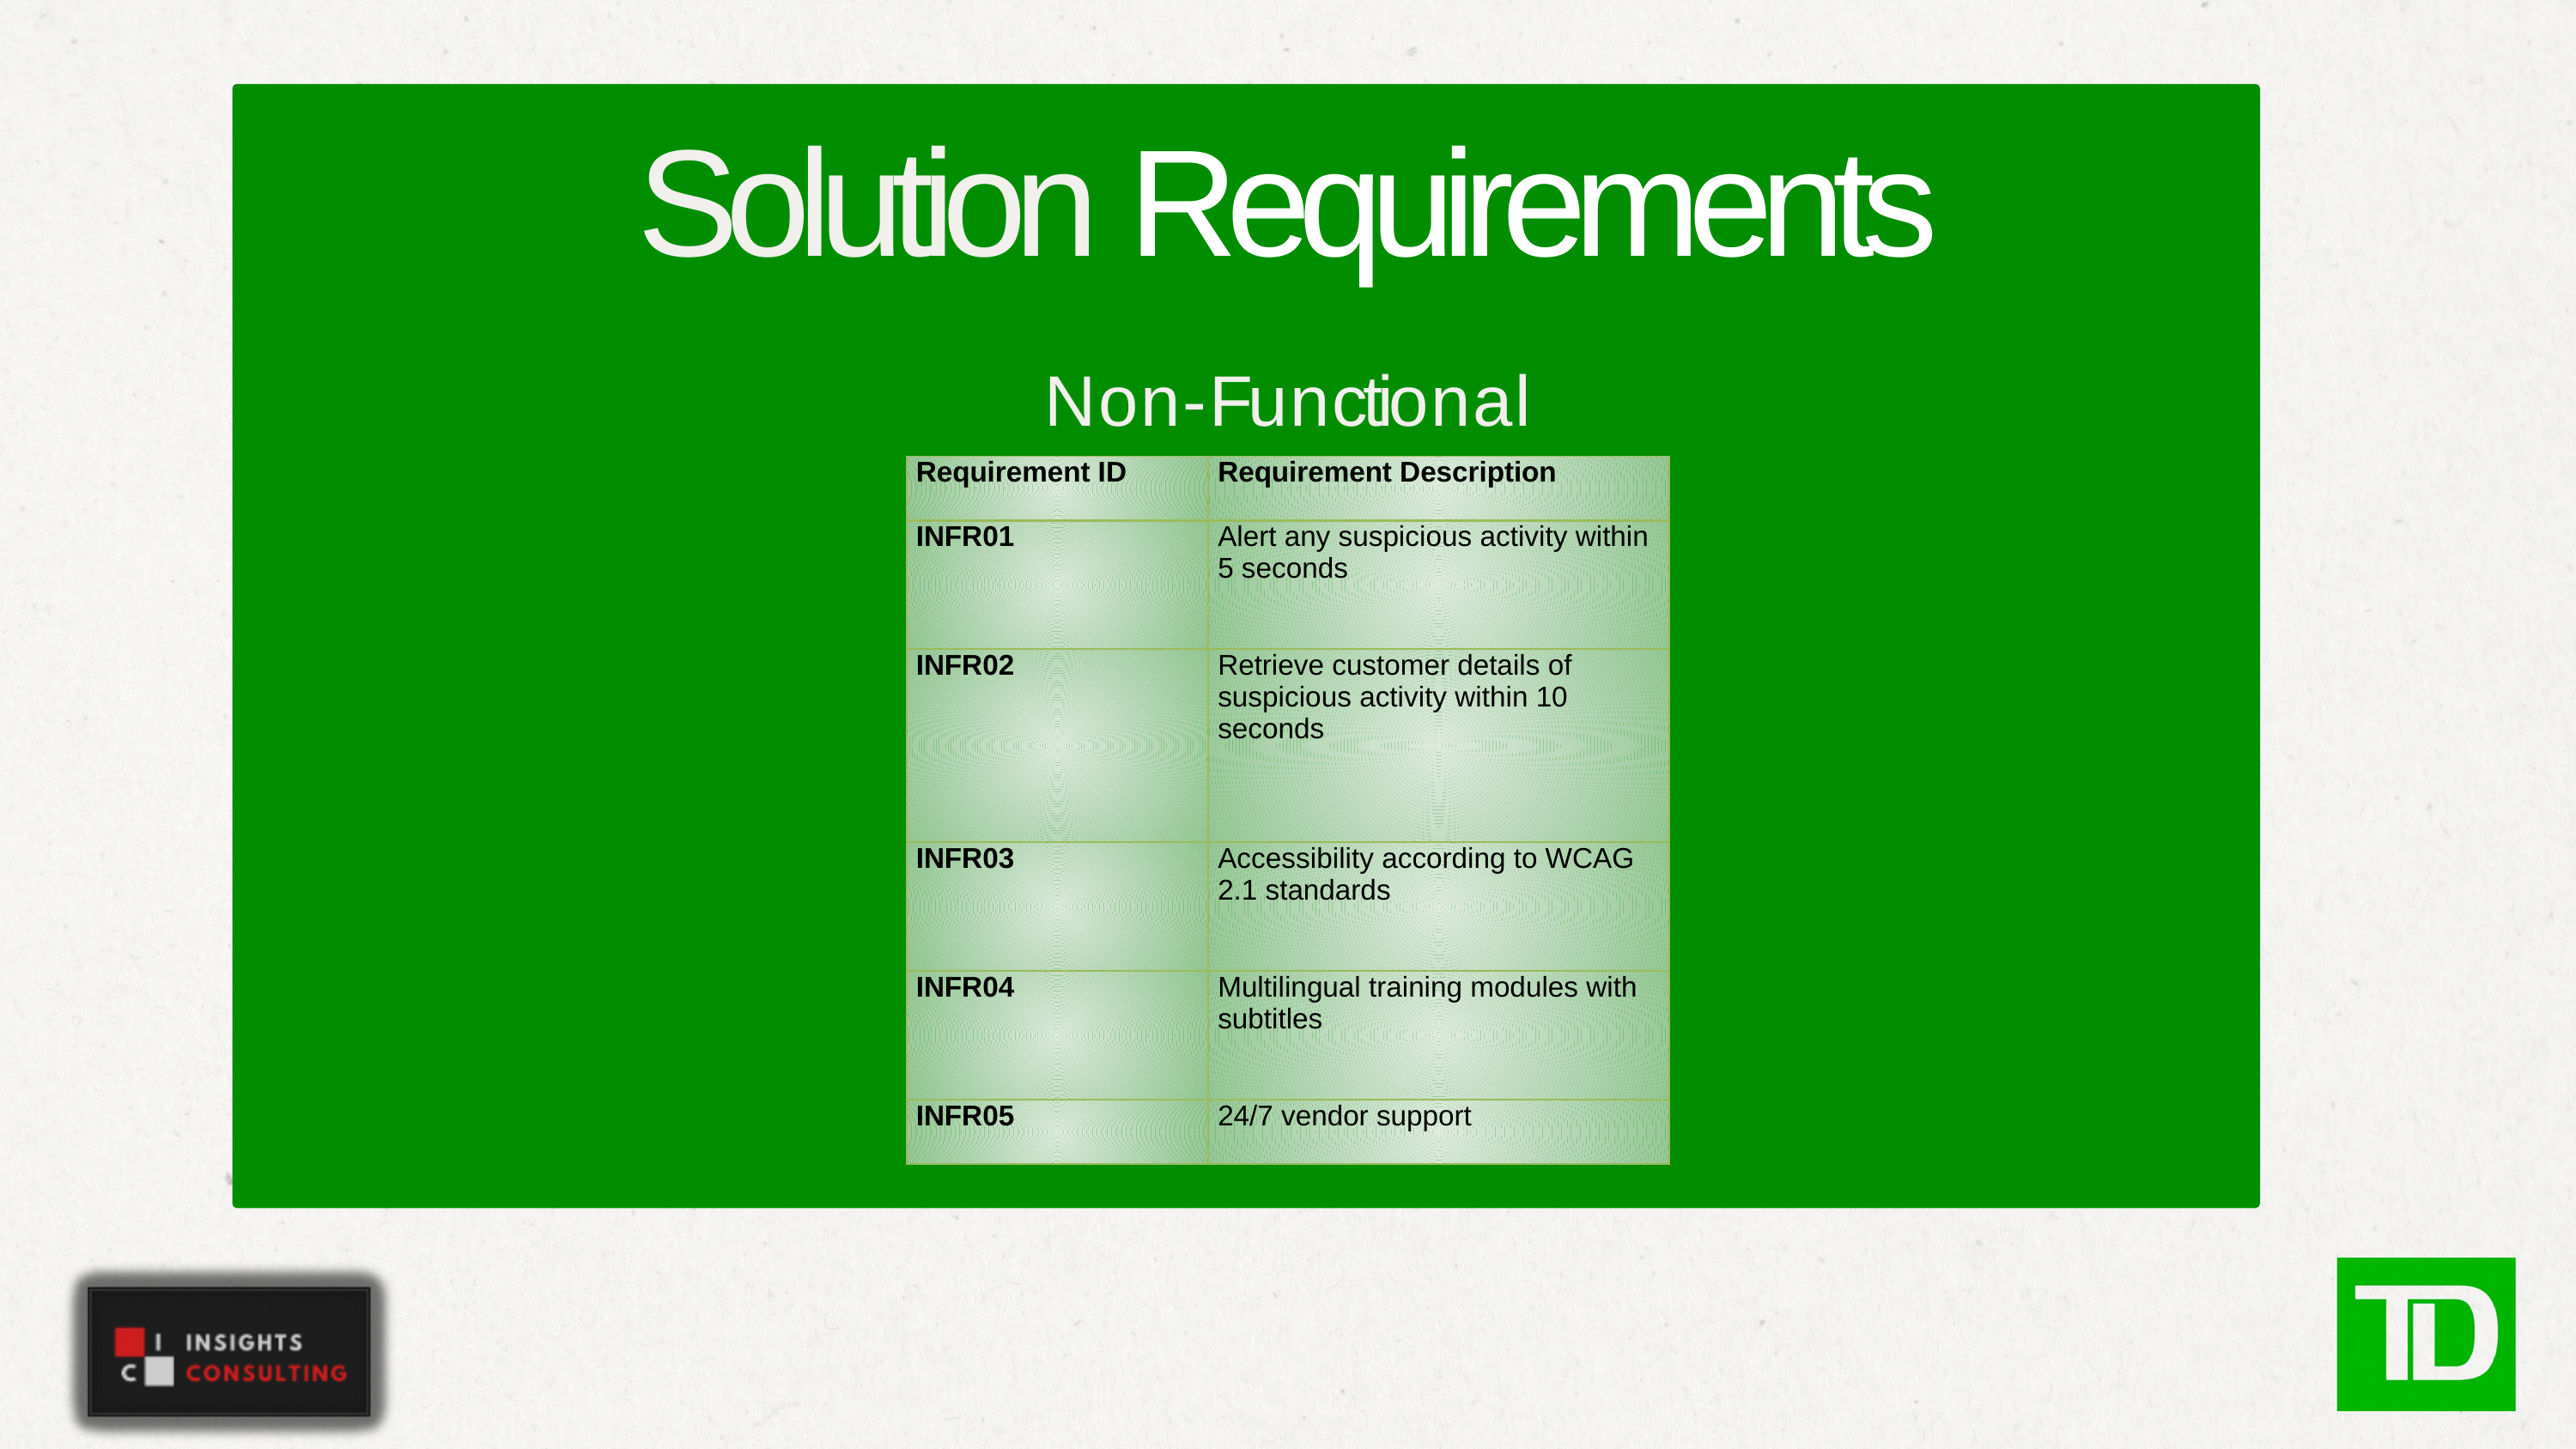

Solution Requirements
N  o  n  -  F u  n  c t i o  n  a  l

| Requirement ID | Requirement Description |
| --- | --- |
| INFR01 | Alert any suspicious activity within 5 seconds |
| INFR02 | Retrieve customer details of suspicious activity within 10 seconds |
| INFR03 | Accessibility according to WCAG 2.1 standards |
| INFR04 | Multilingual training modules with subtitles |
| INFR05 | 24/7 vendor support |